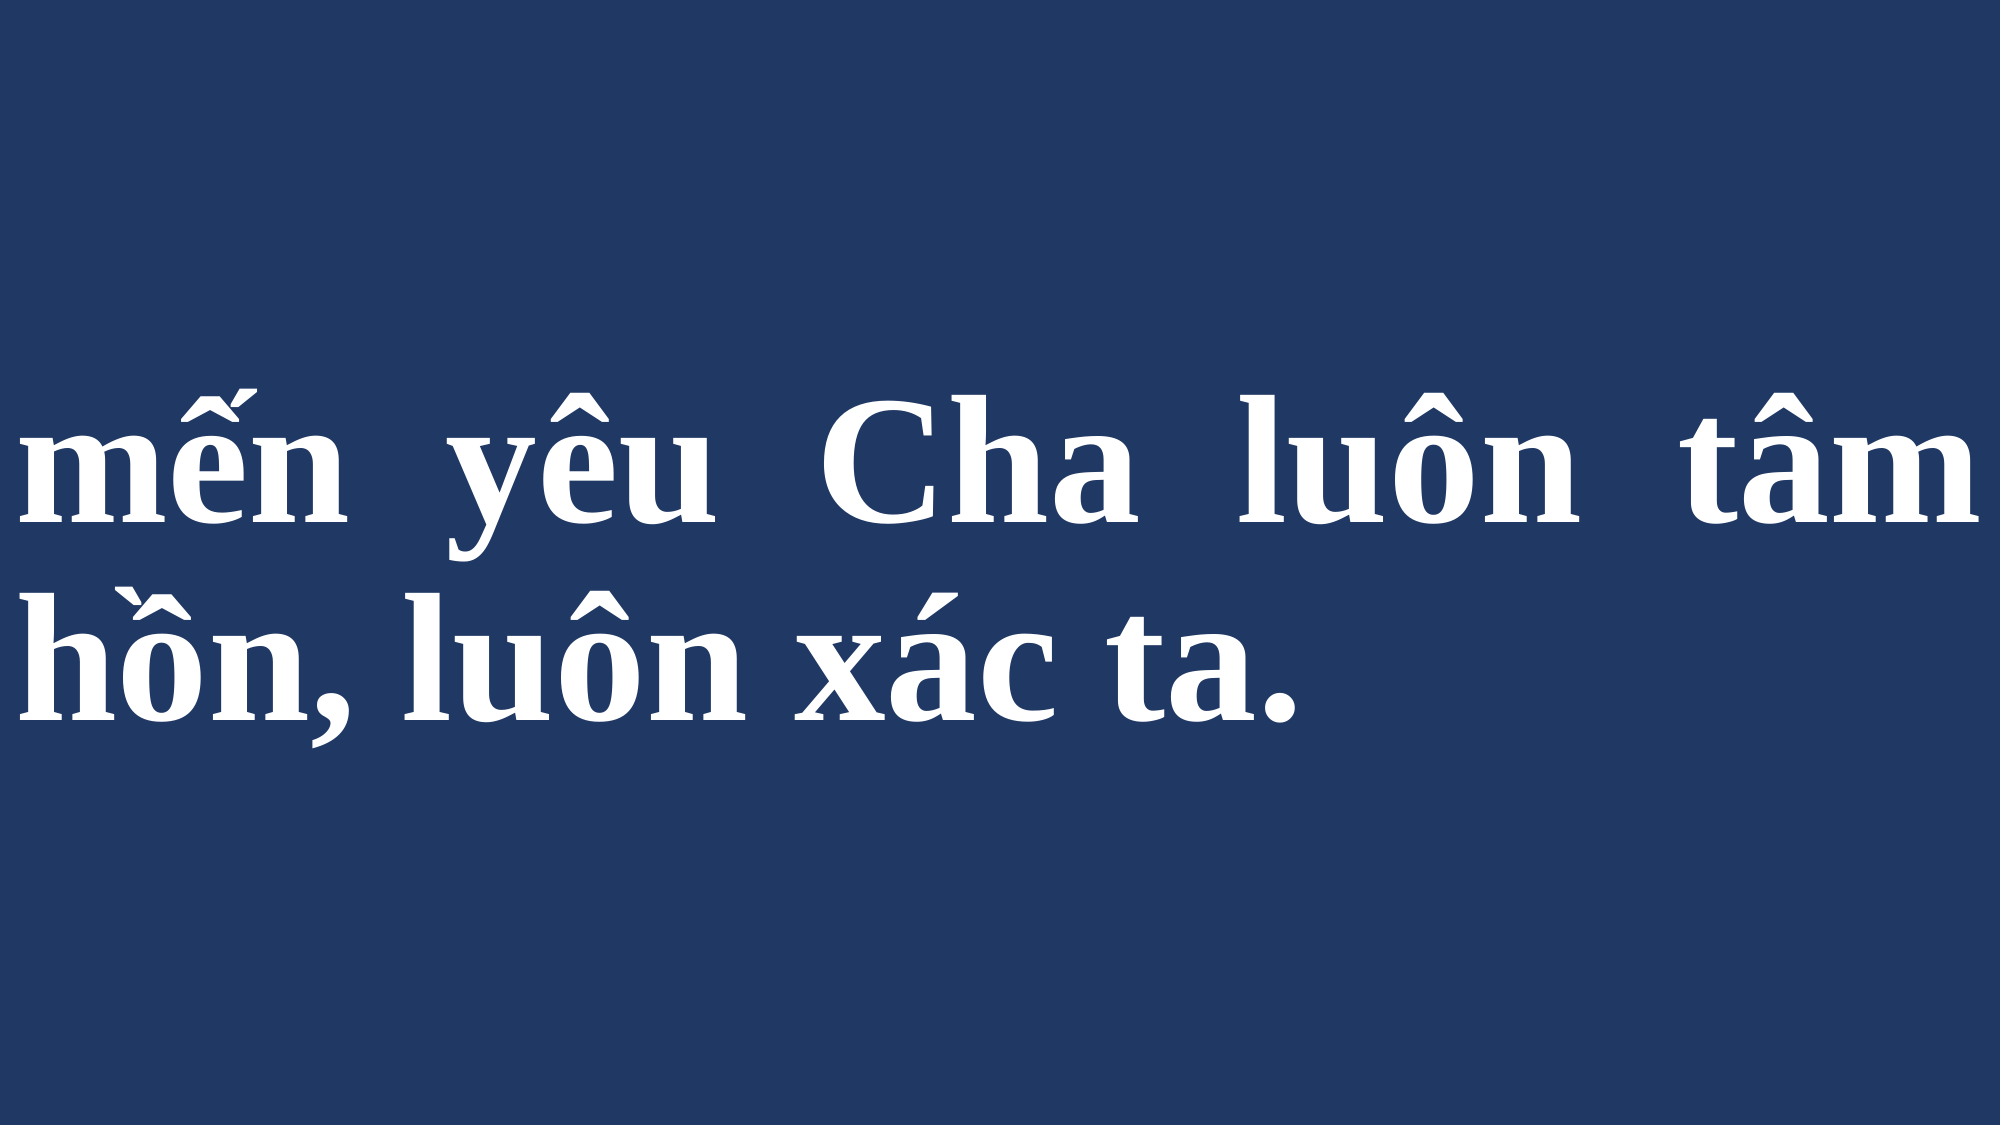

# mến yêu Cha luôn tâm hồn, luôn xác ta.